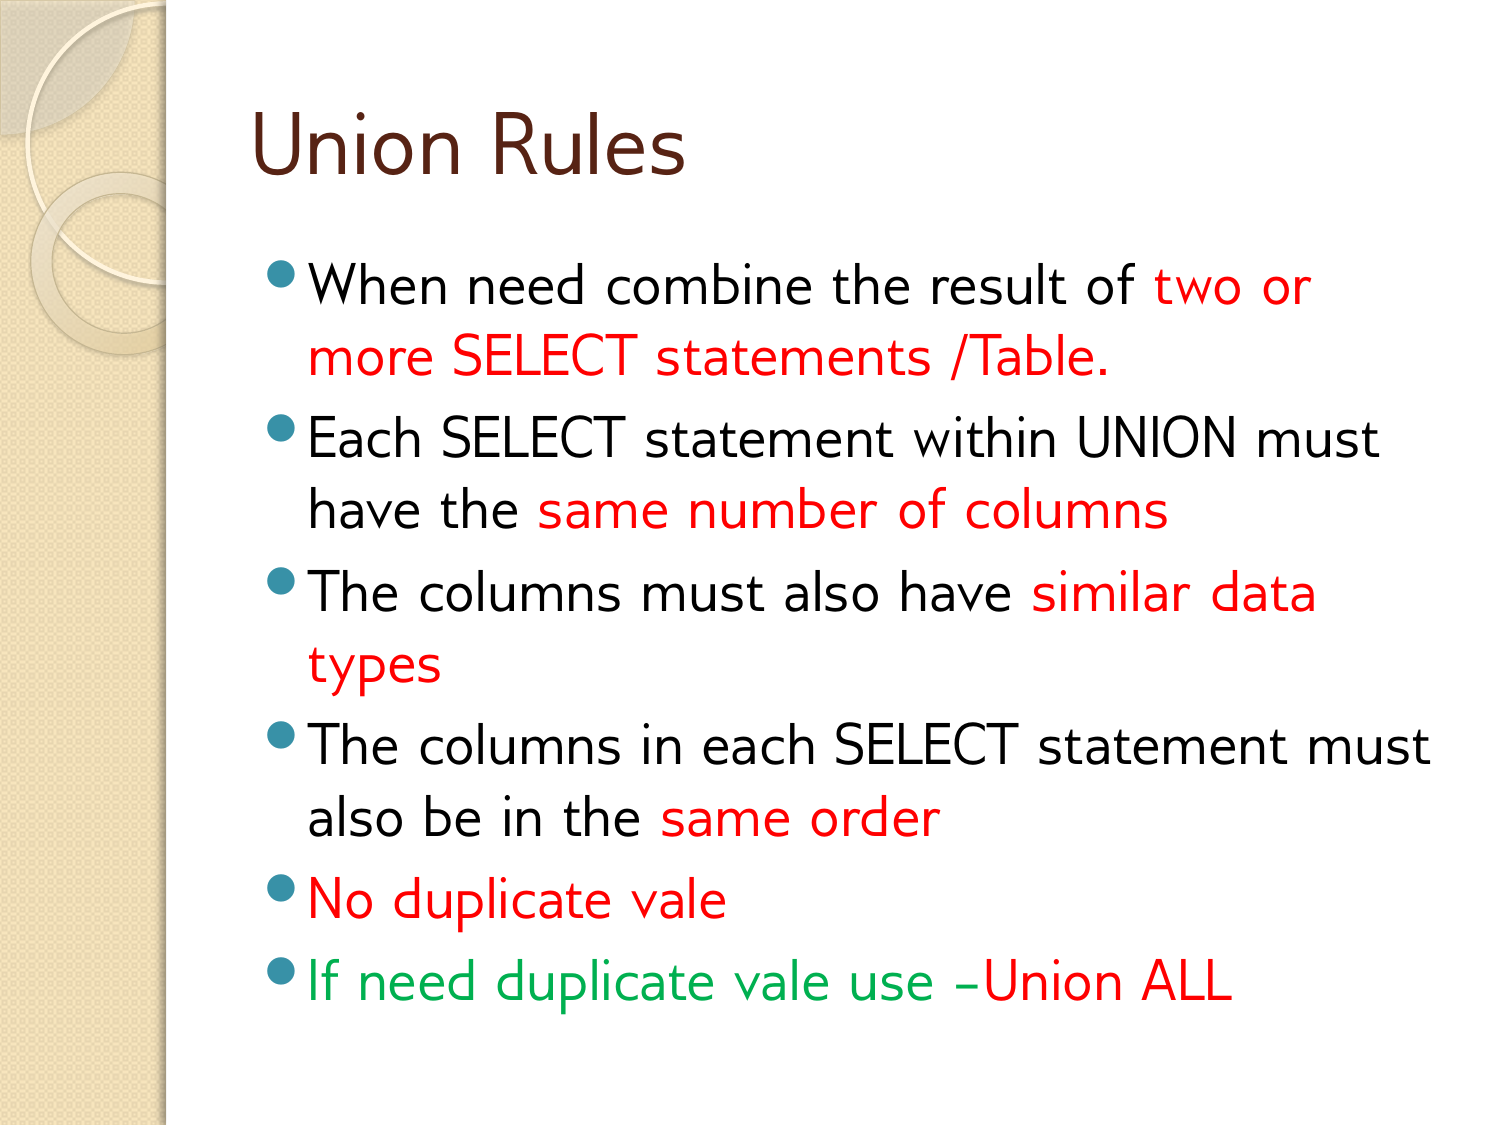

# Union Rules
When need combine the result of two or more SELECT statements /Table.
Each SELECT statement within UNION must have the same number of columns
The columns must also have similar data types
The columns in each SELECT statement must also be in the same order
No duplicate vale
If need duplicate vale use –Union ALL